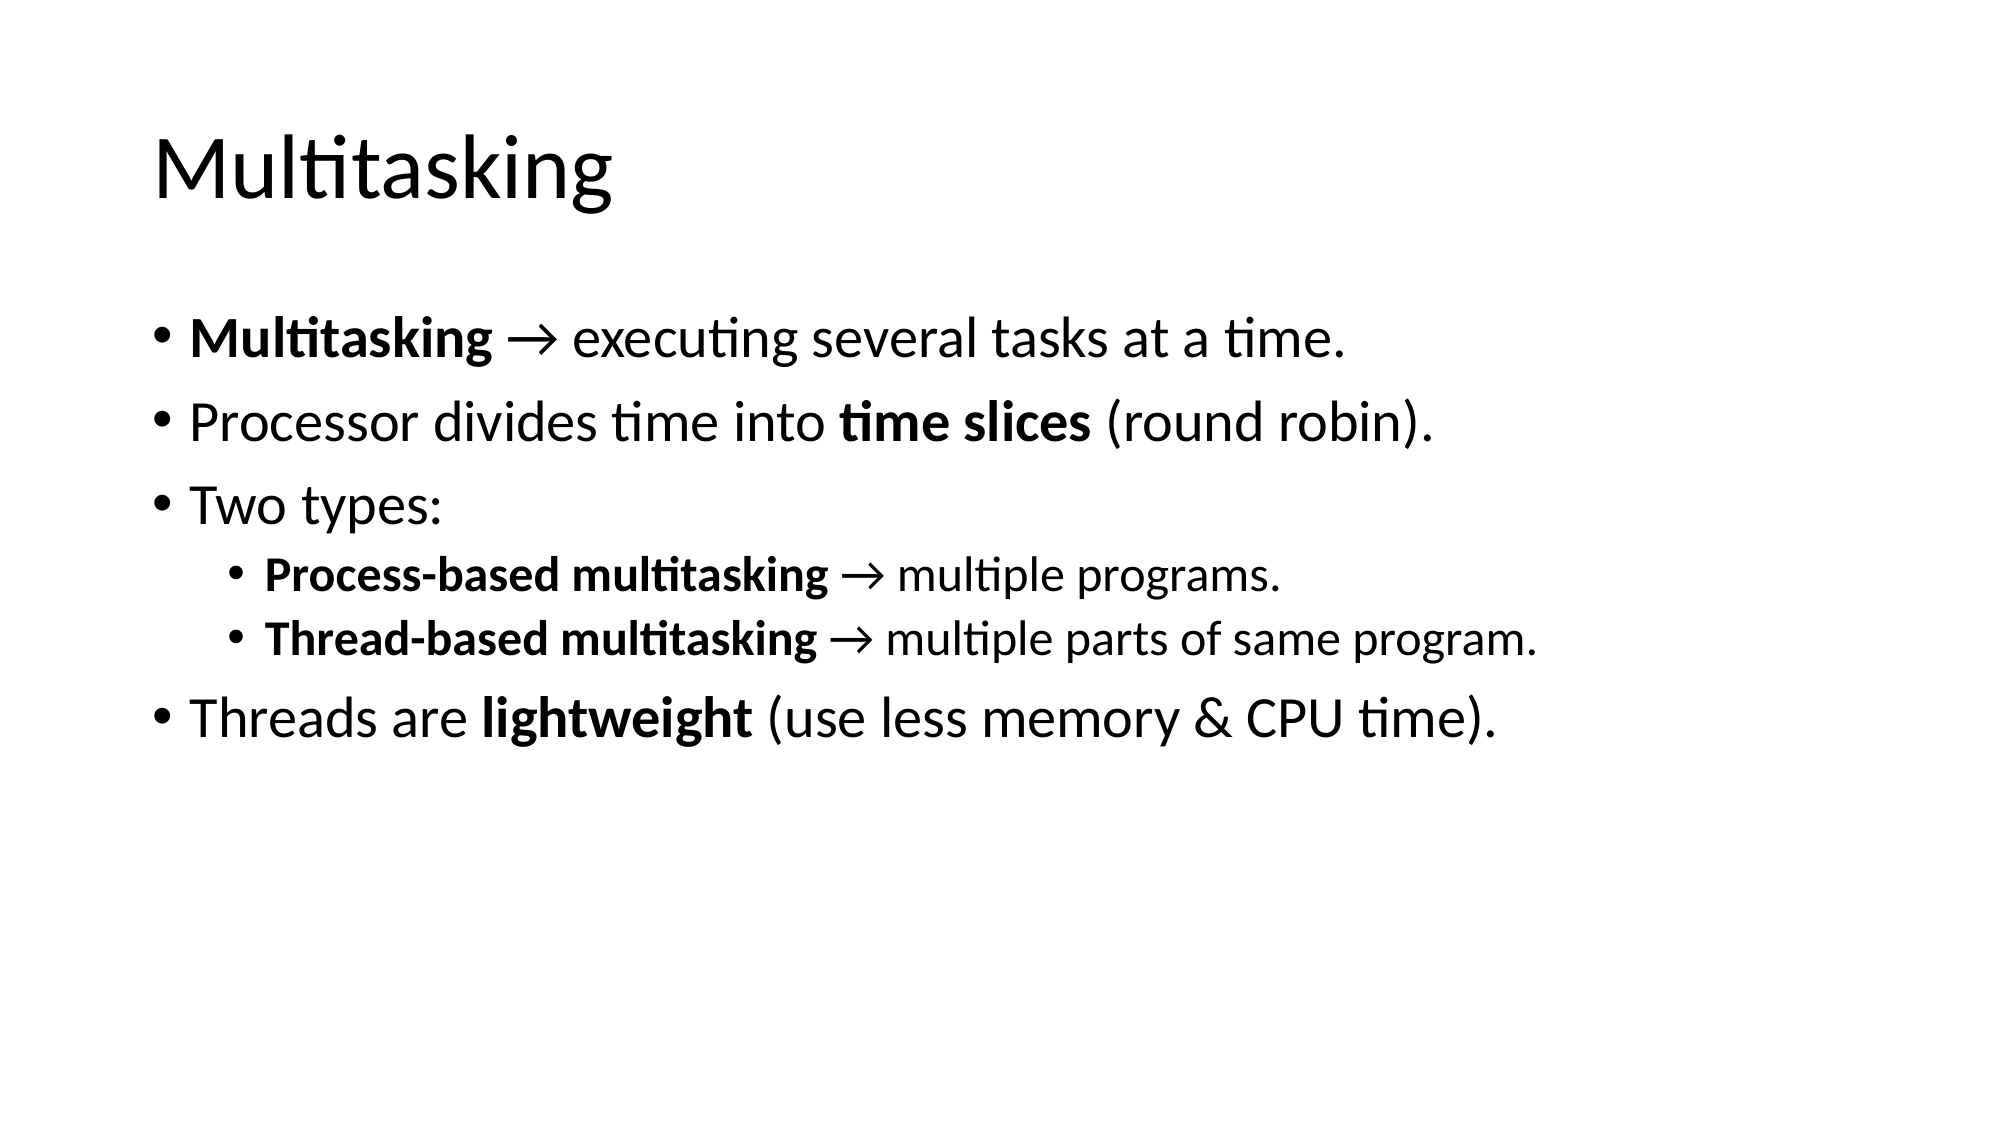

# Multitasking
Multitasking → executing several tasks at a time.
Processor divides time into time slices (round robin).
Two types:
Process-based multitasking → multiple programs.
Thread-based multitasking → multiple parts of same program.
Threads are lightweight (use less memory & CPU time).